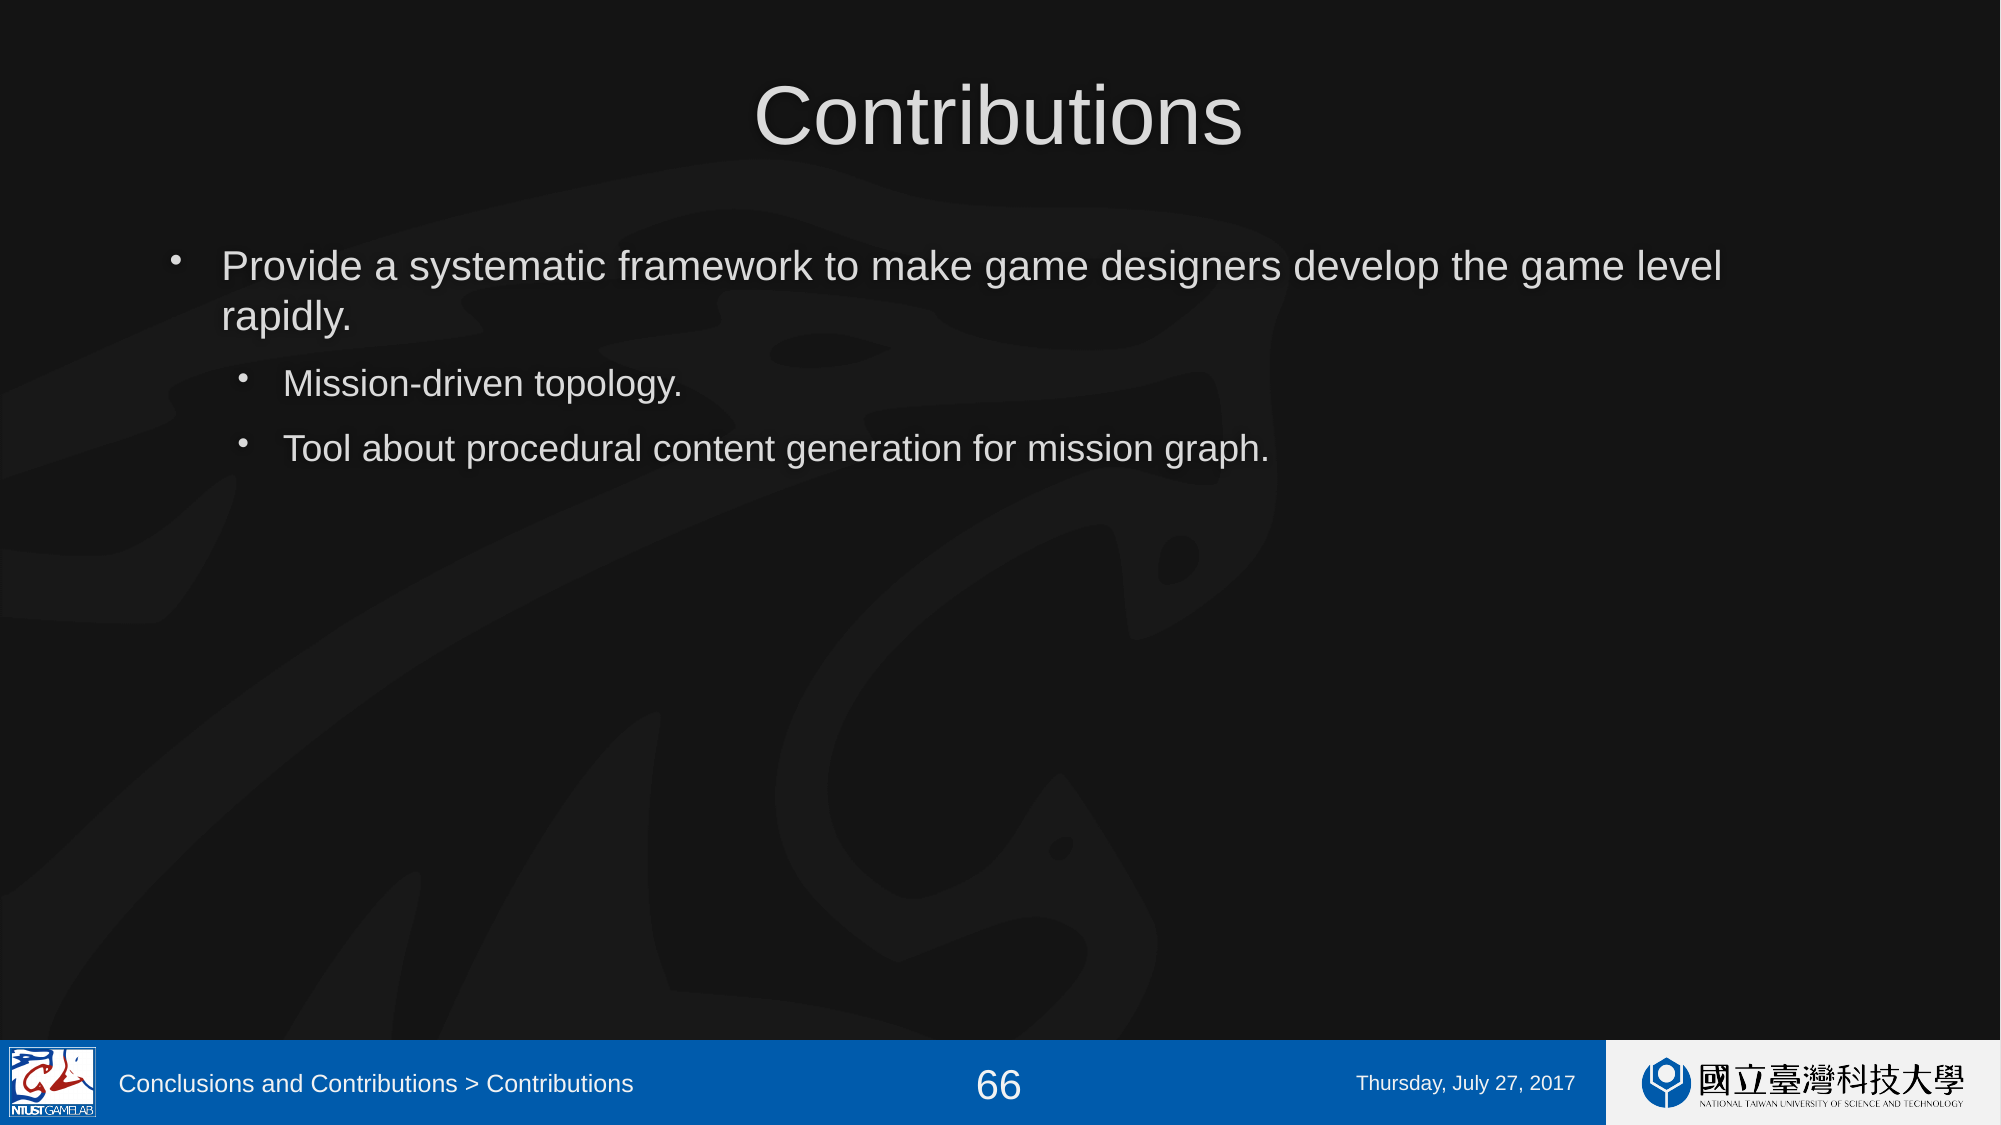

# Contributions
Provide a systematic framework to make game designers develop the game level rapidly.
Mission-driven topology.
Tool about procedural content generation for mission graph.
Conclusions and Contributions > Contributions
Thursday, July 27, 2017
66